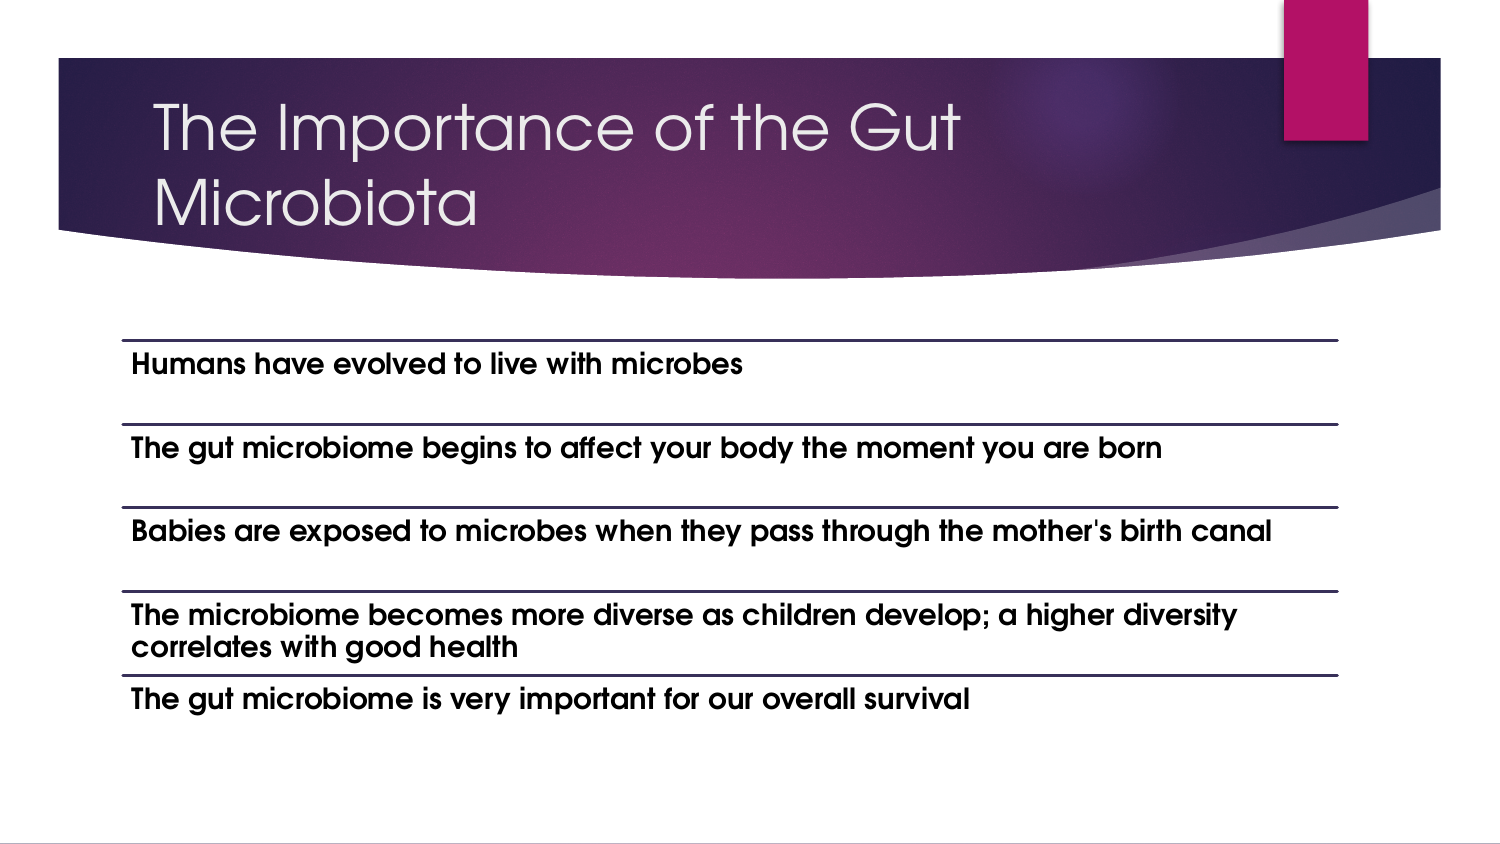

# The Importance of the Gut Microbiota

Humans have evolved to live with microbes

The gut microbiome begins to affect your body the moment you are born

Babies are exposed to microbes when they pass through the mother's birth canal

The microbiome becomes more diverse as children develop; a higher diversity correlates with good health

The gut microbiome is very important for our overall survival